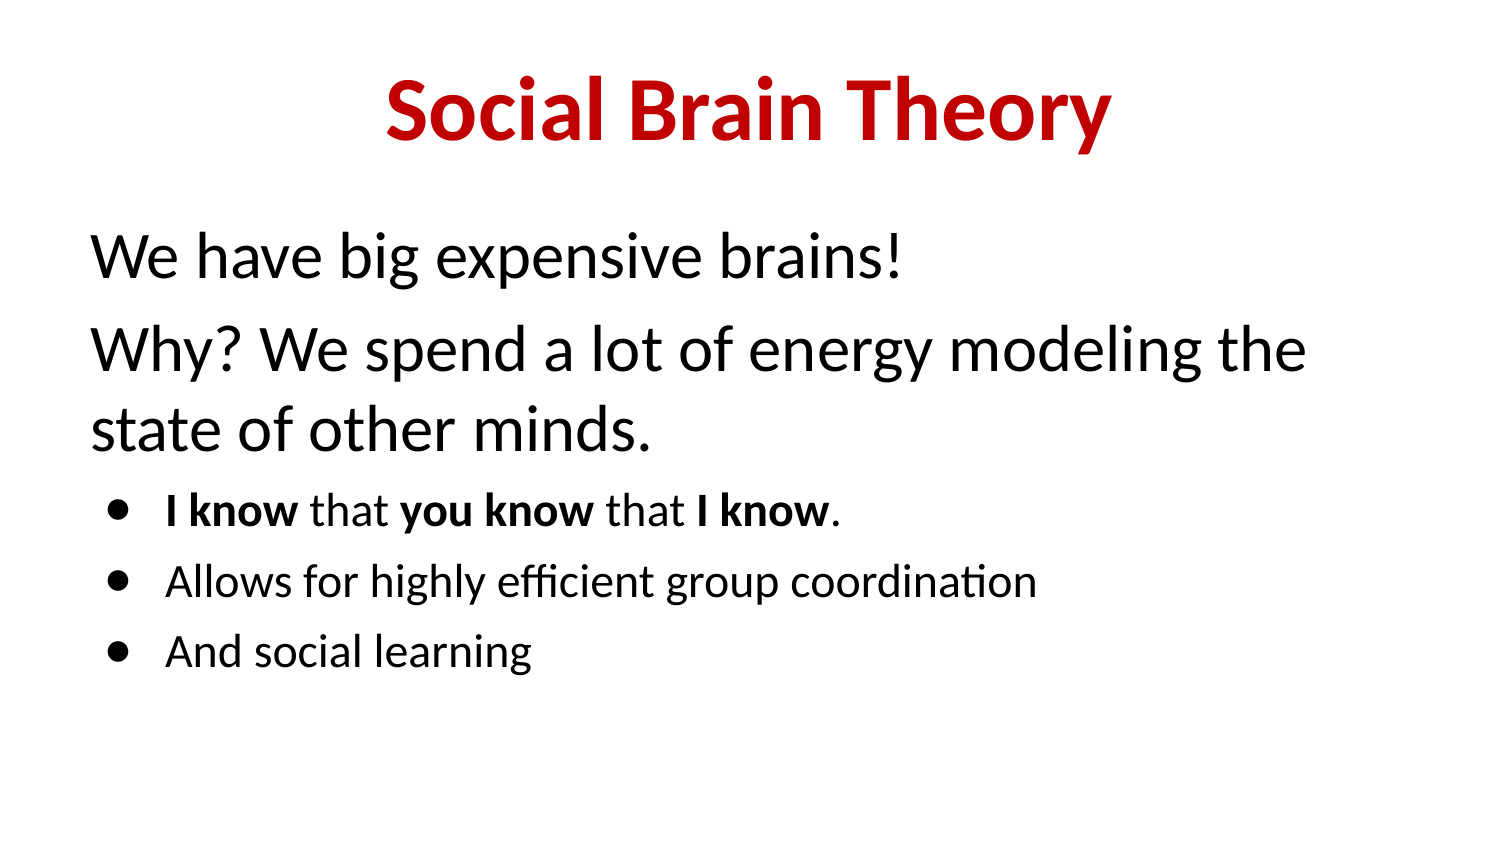

# Social Brain Theory
We have big expensive brains!
Why? We spend a lot of energy modeling the state of other minds.
I know that you know that I know.
Allows for highly efficient group coordination
And social learning